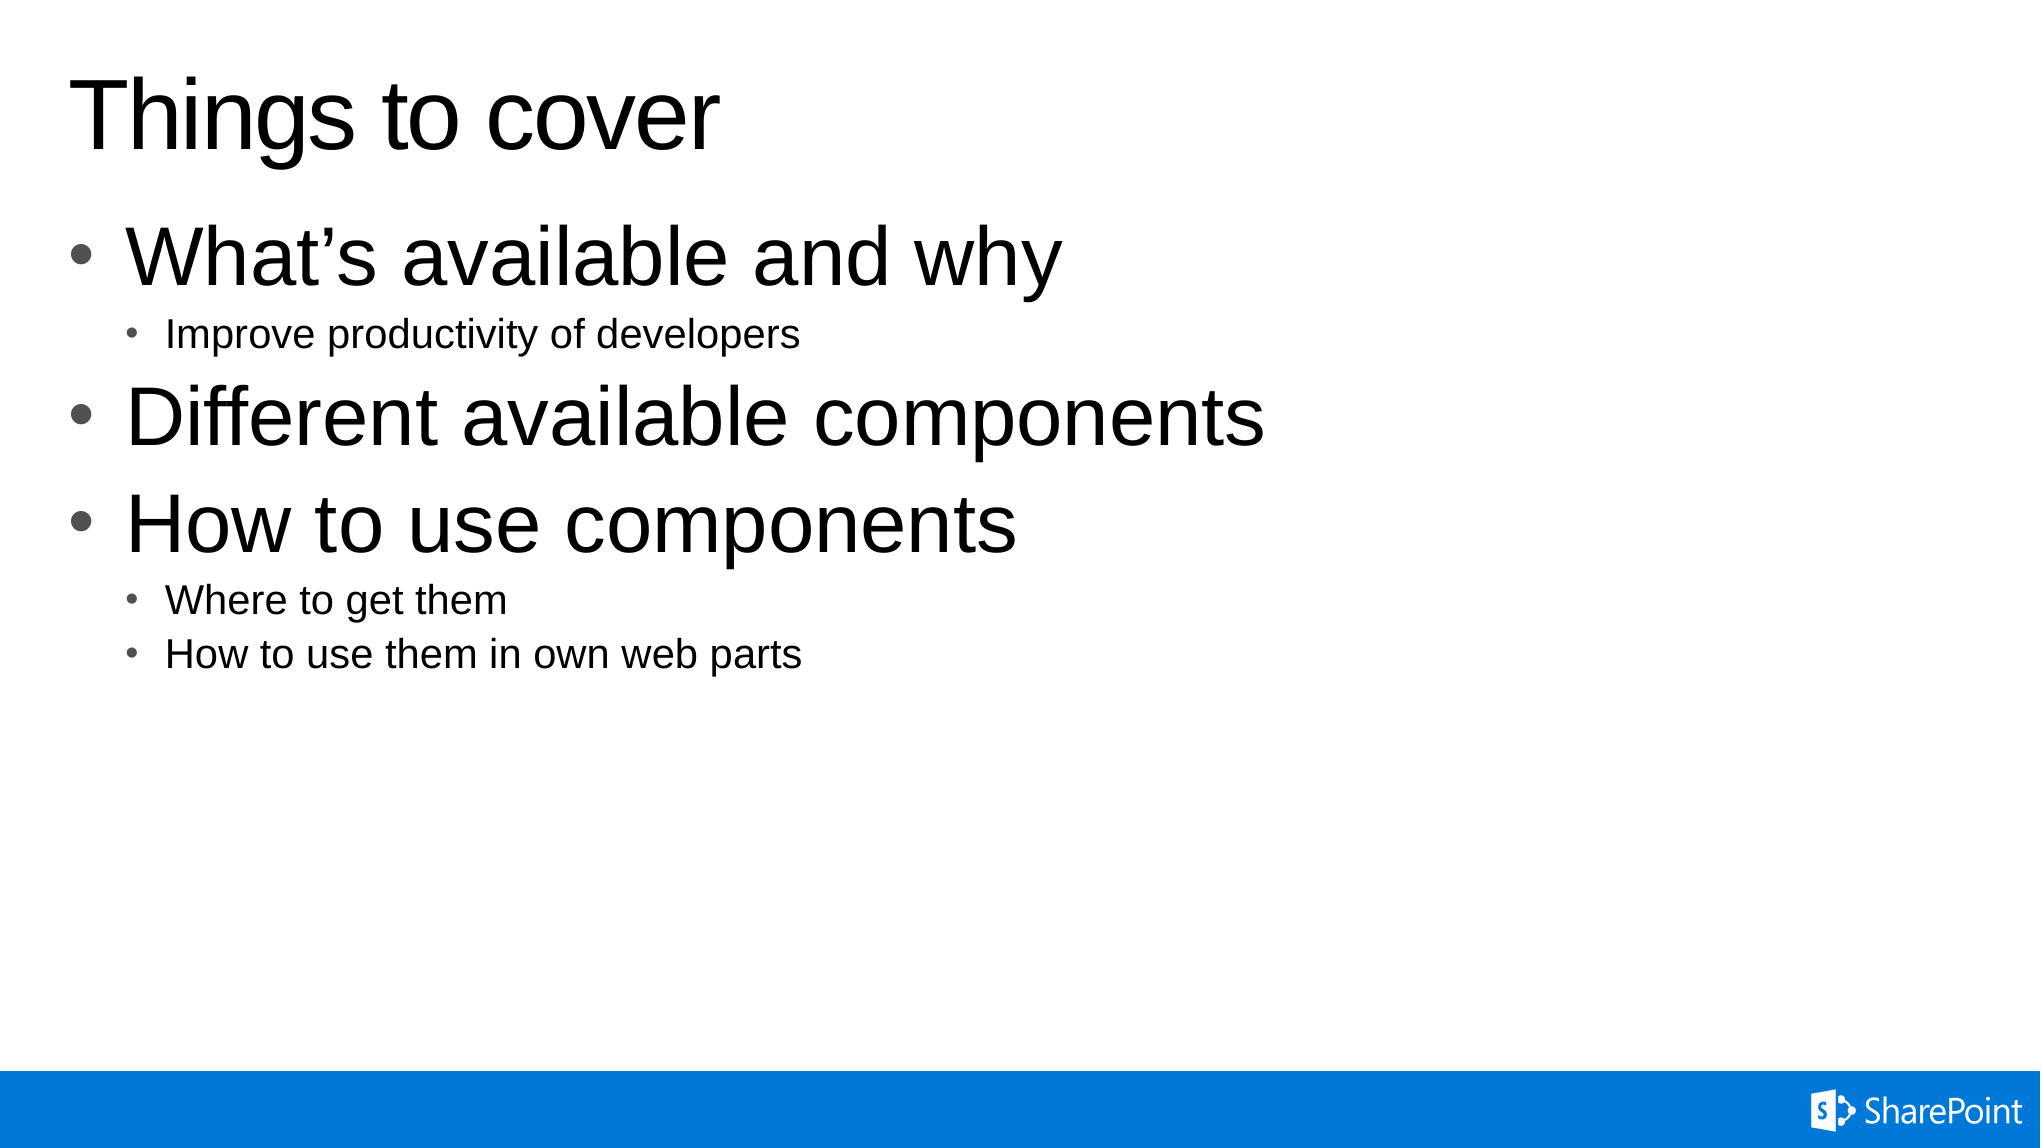

# Things to cover
What’s available and why
Improve productivity of developers
Different available components
How to use components
Where to get them
How to use them in own web parts